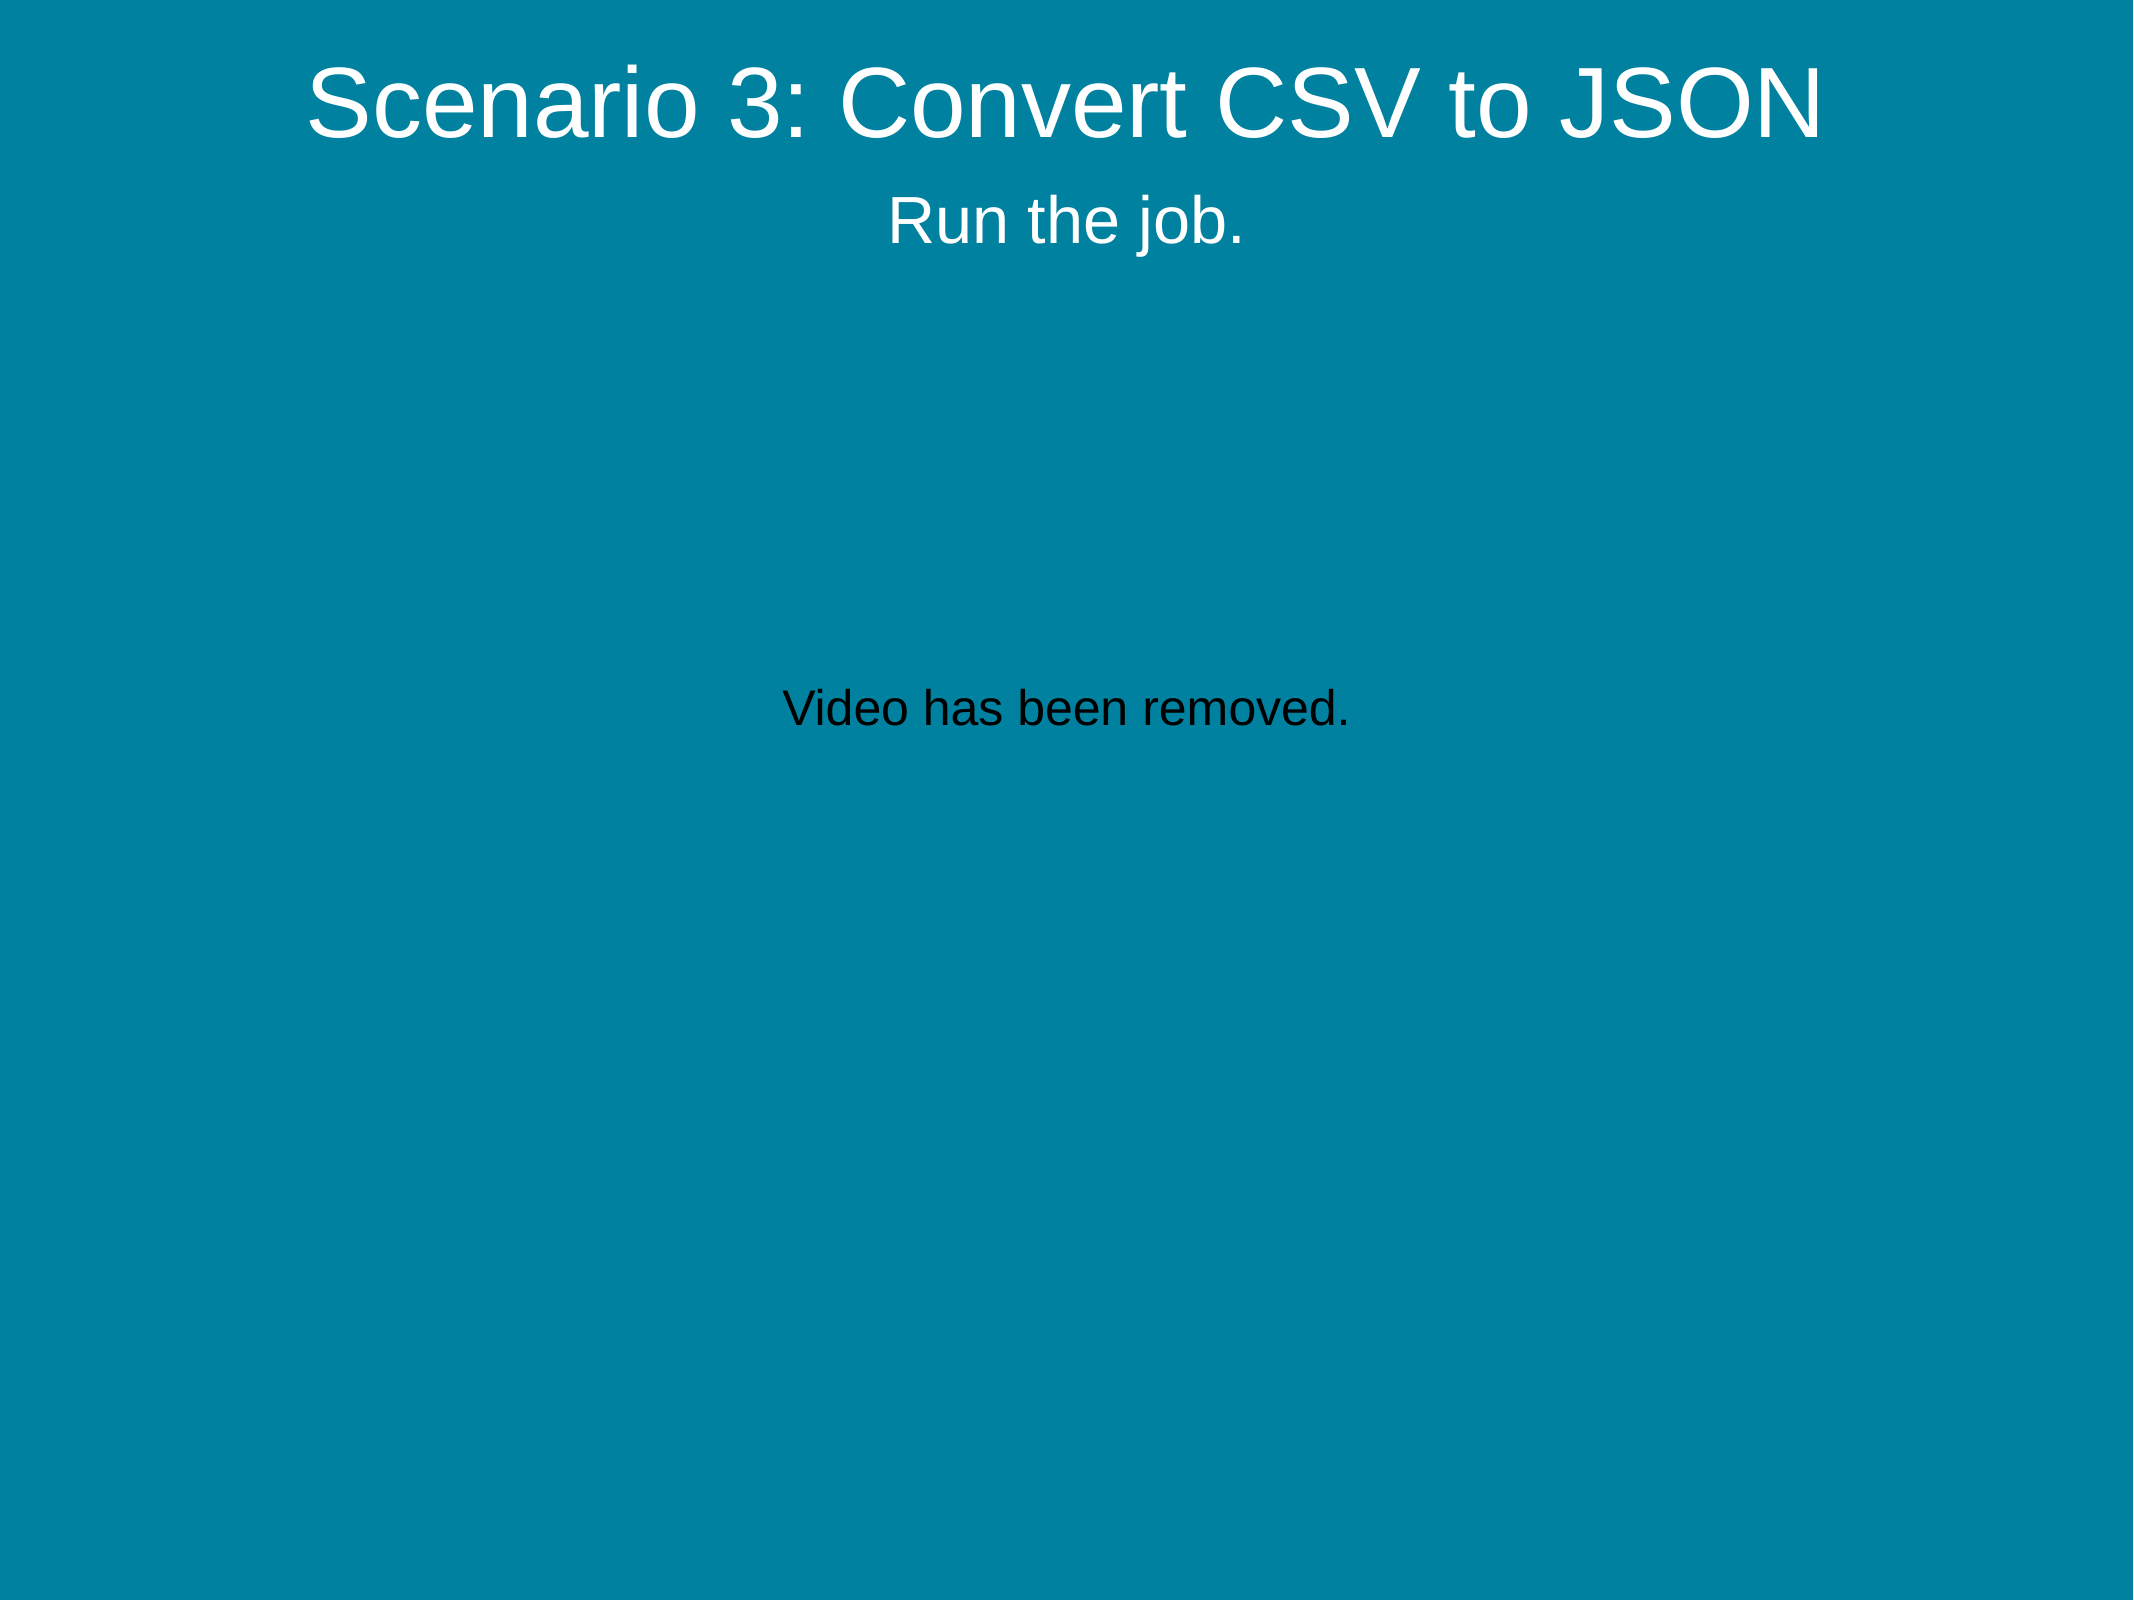

Scenario 3: Convert CSV to JSON
Run the job.
Video has been removed.